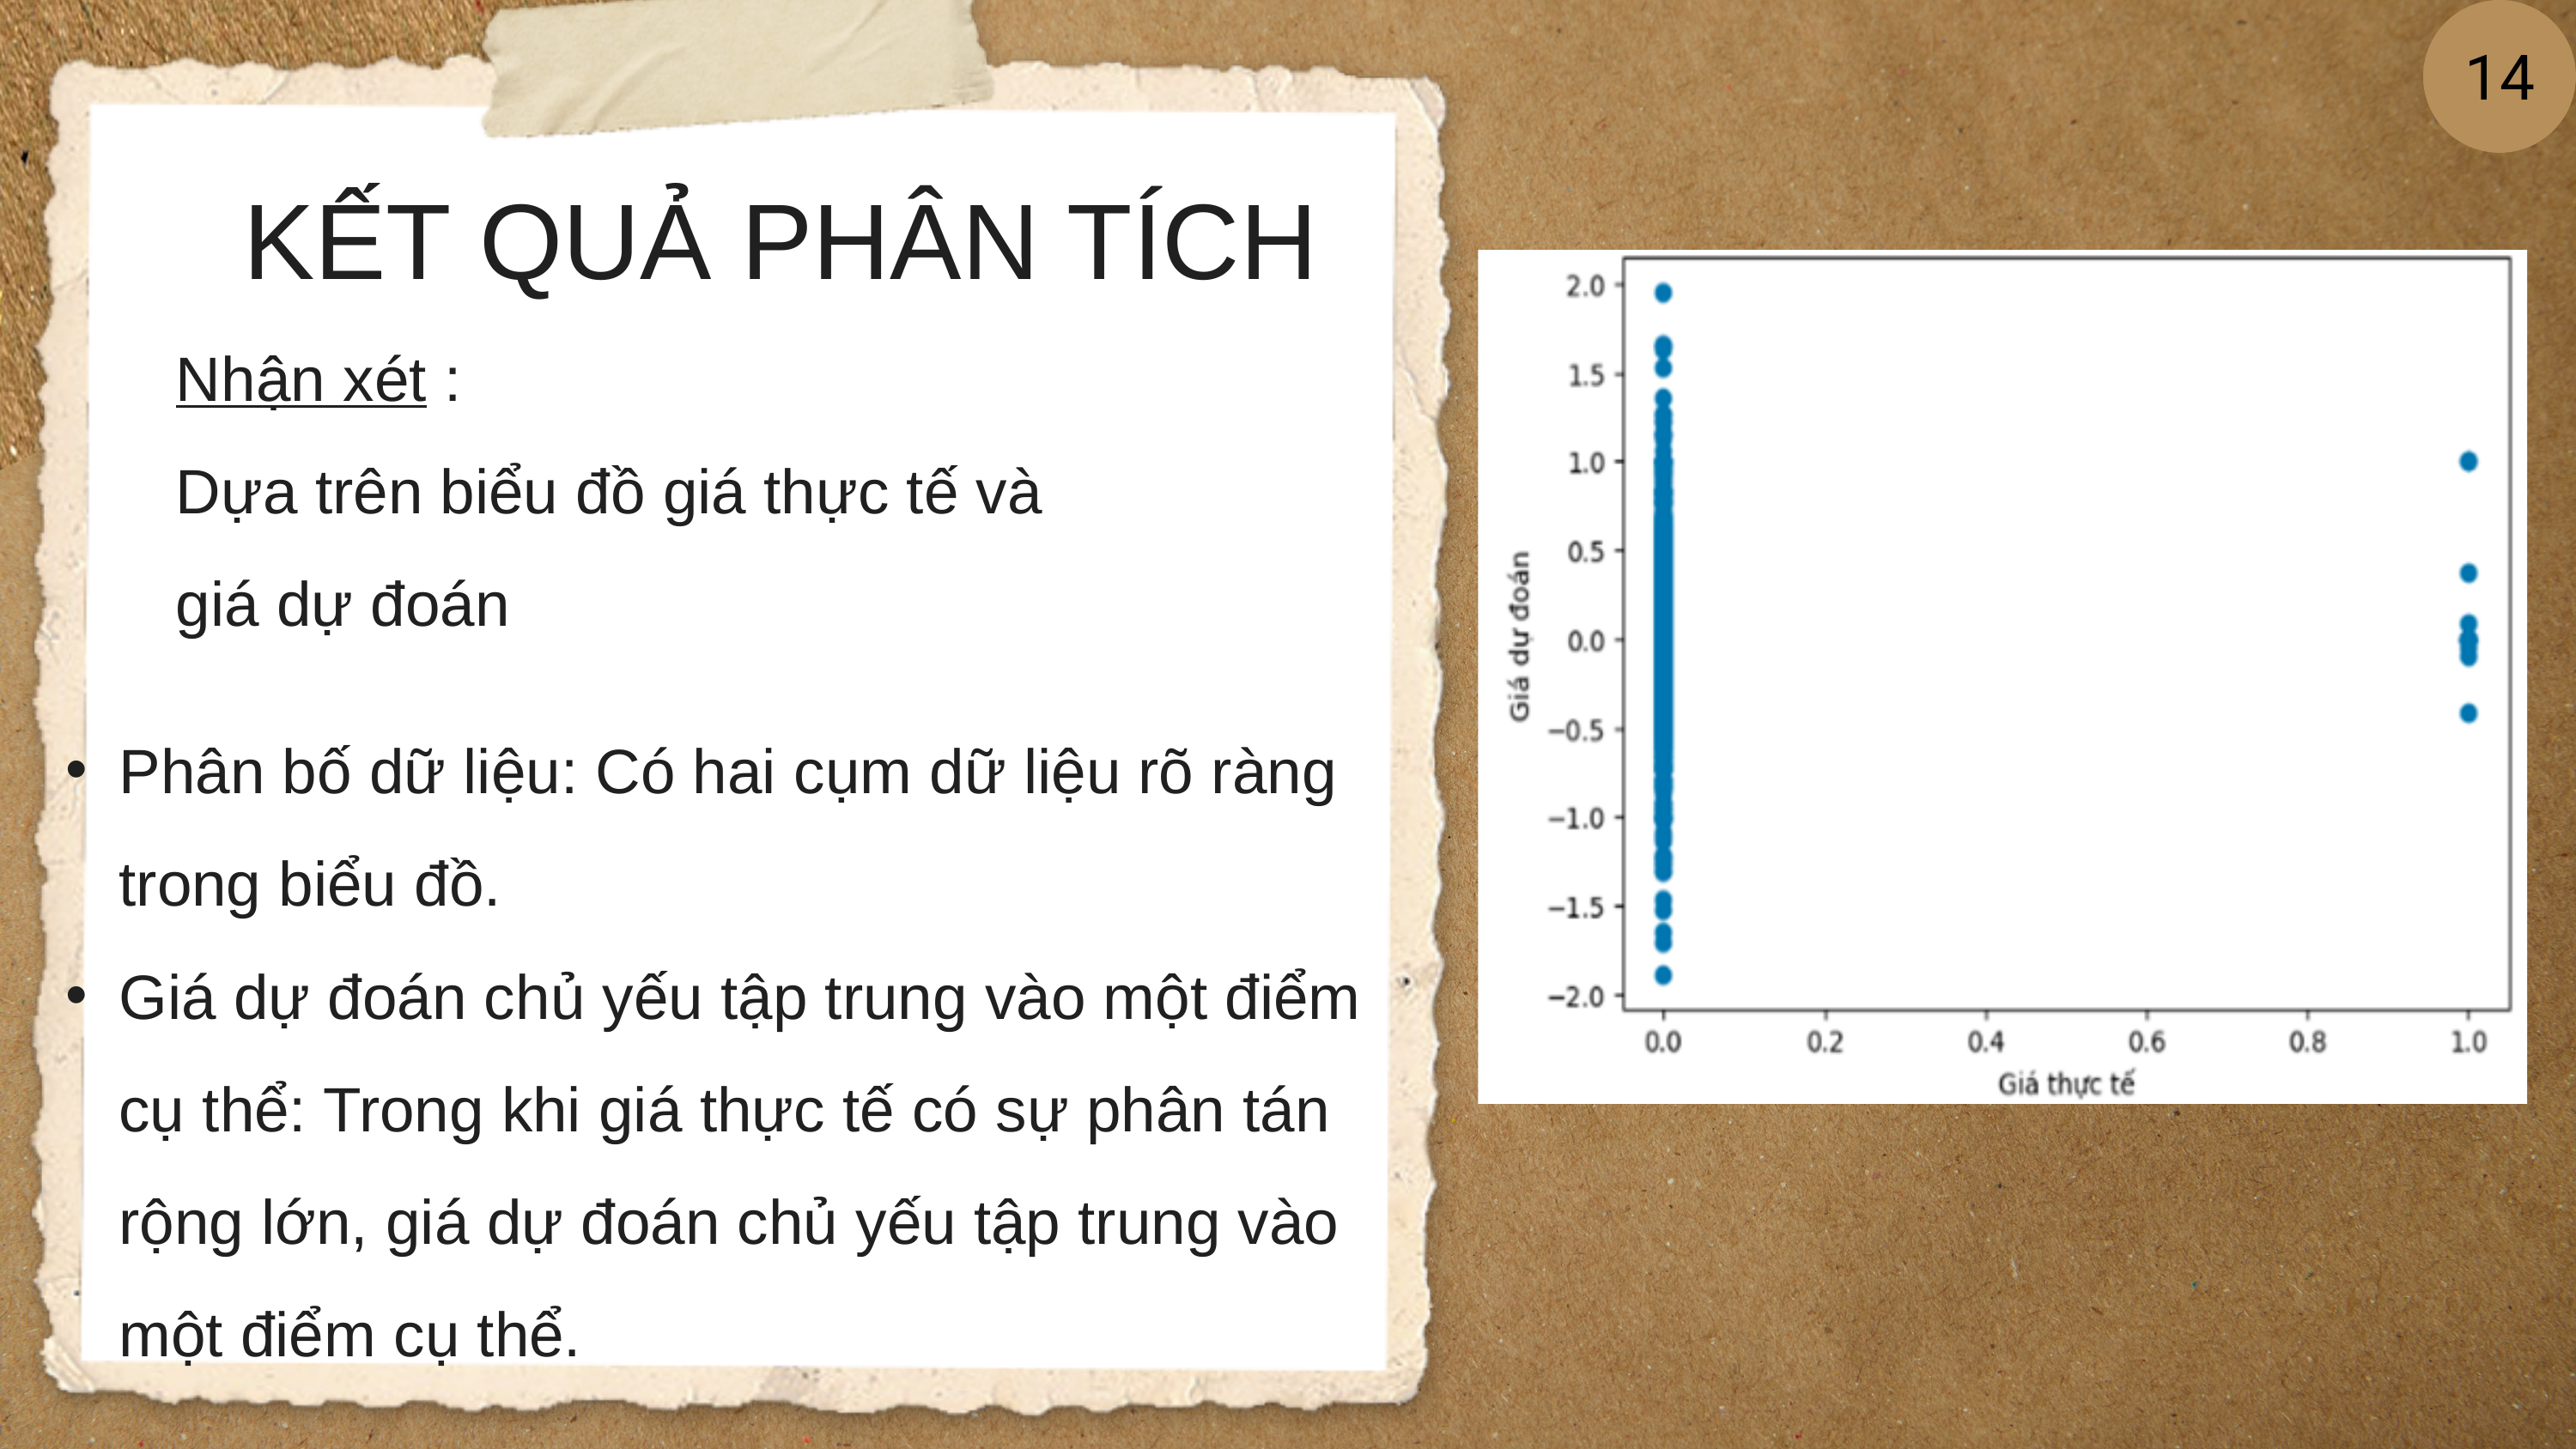

14

KẾT QUẢ PHÂN TÍCH

Nhận xét :
Dựa trên biểu đồ giá thực tế và giá dự đoán
Phân bố dữ liệu: Có hai cụm dữ liệu rõ ràng trong biểu đồ.
Giá dự đoán chủ yếu tập trung vào một điểm cụ thể: Trong khi giá thực tế có sự phân tán rộng lớn, giá dự đoán chủ yếu tập trung vào một điểm cụ thể.